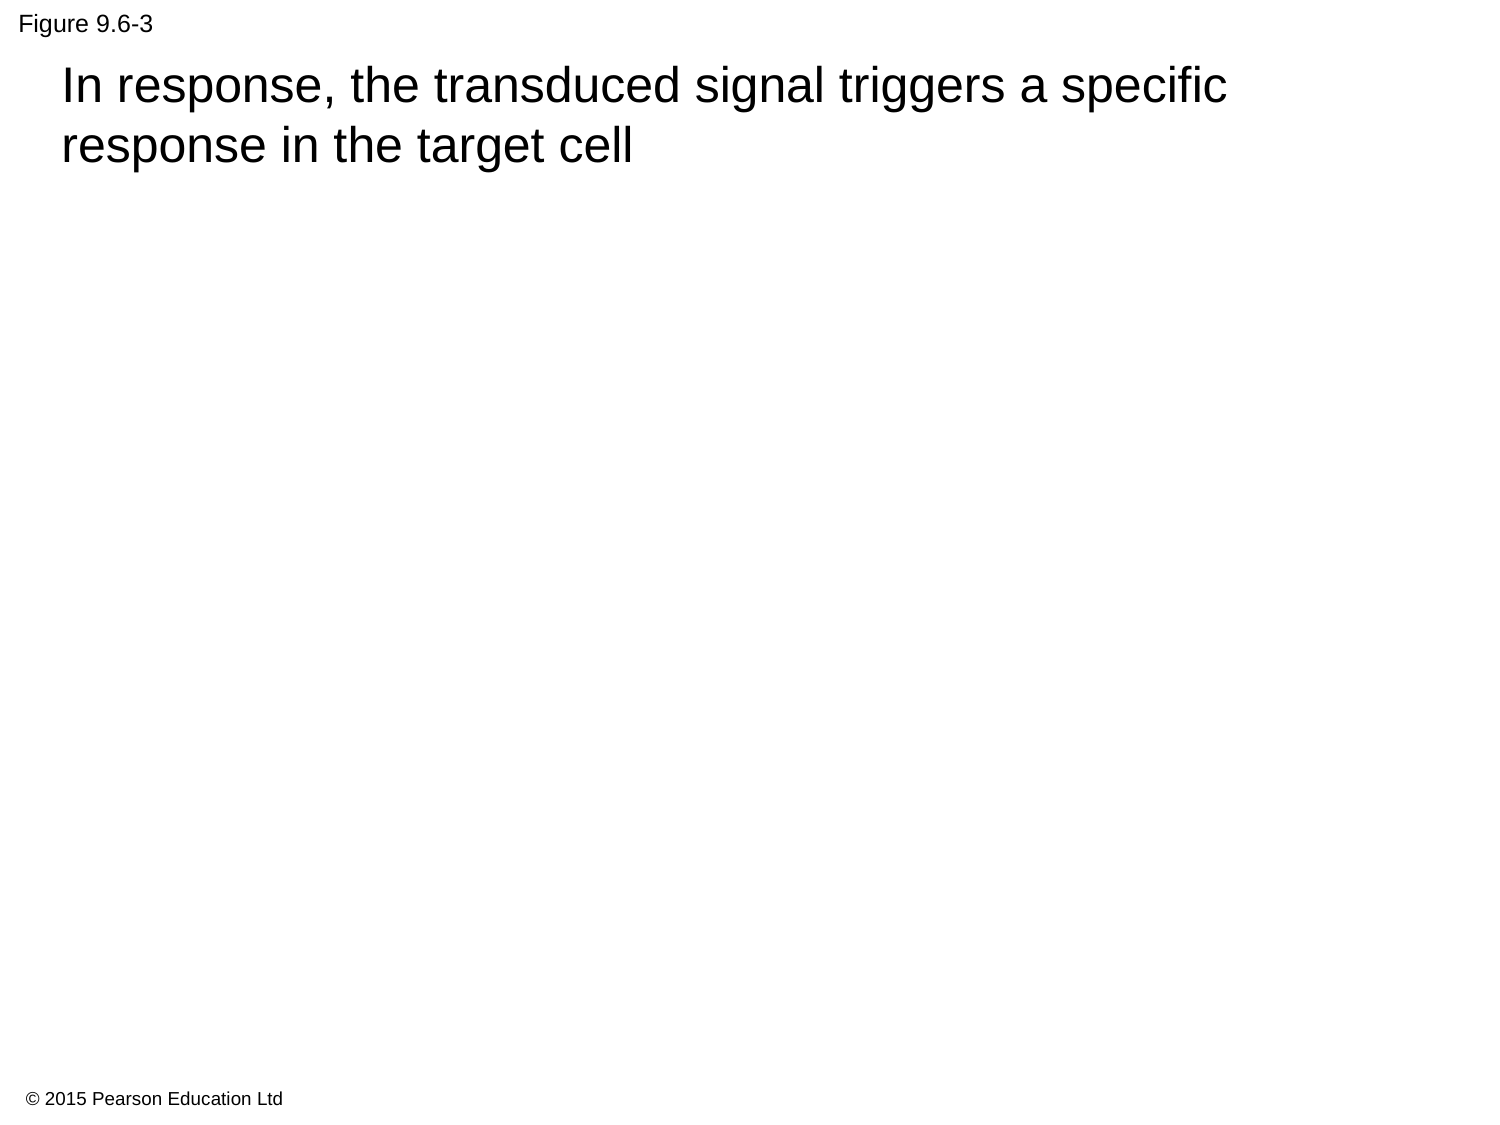

# Figure 9.6-3
In response, the transduced signal triggers a specific response in the target cell